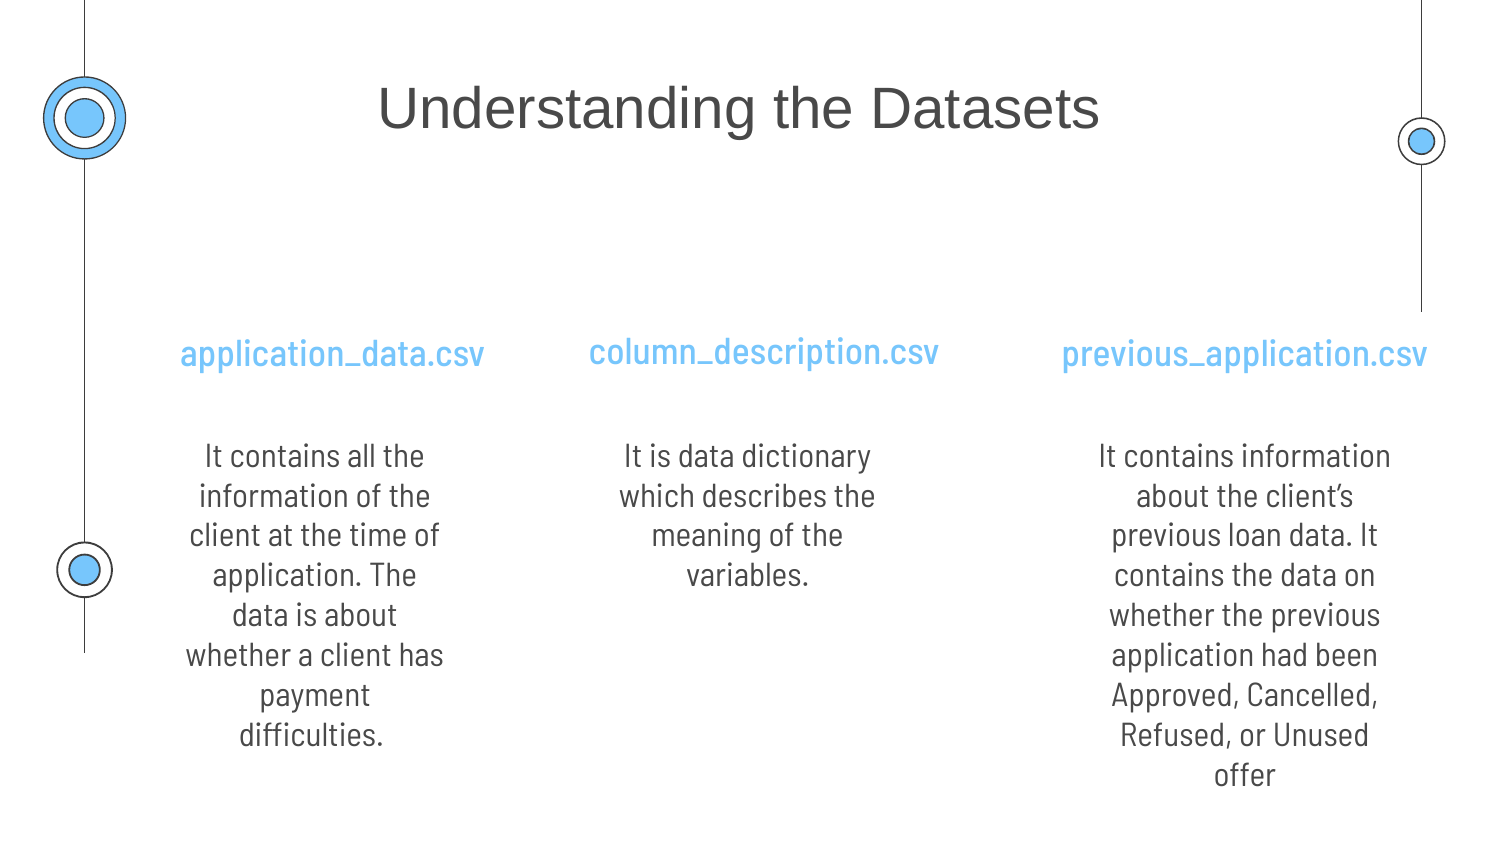

# Understanding the Datasets
column_description.csv
application_data.csv
previous_application.csv
It contains all the information of the client at the time of application. The data is about whether a client has payment difficulties.
It is data dictionary which describes the meaning of the variables.
It contains information about the client’s previous loan data. It contains the data on whether the previous application had been Approved, Cancelled, Refused, or Unused offer